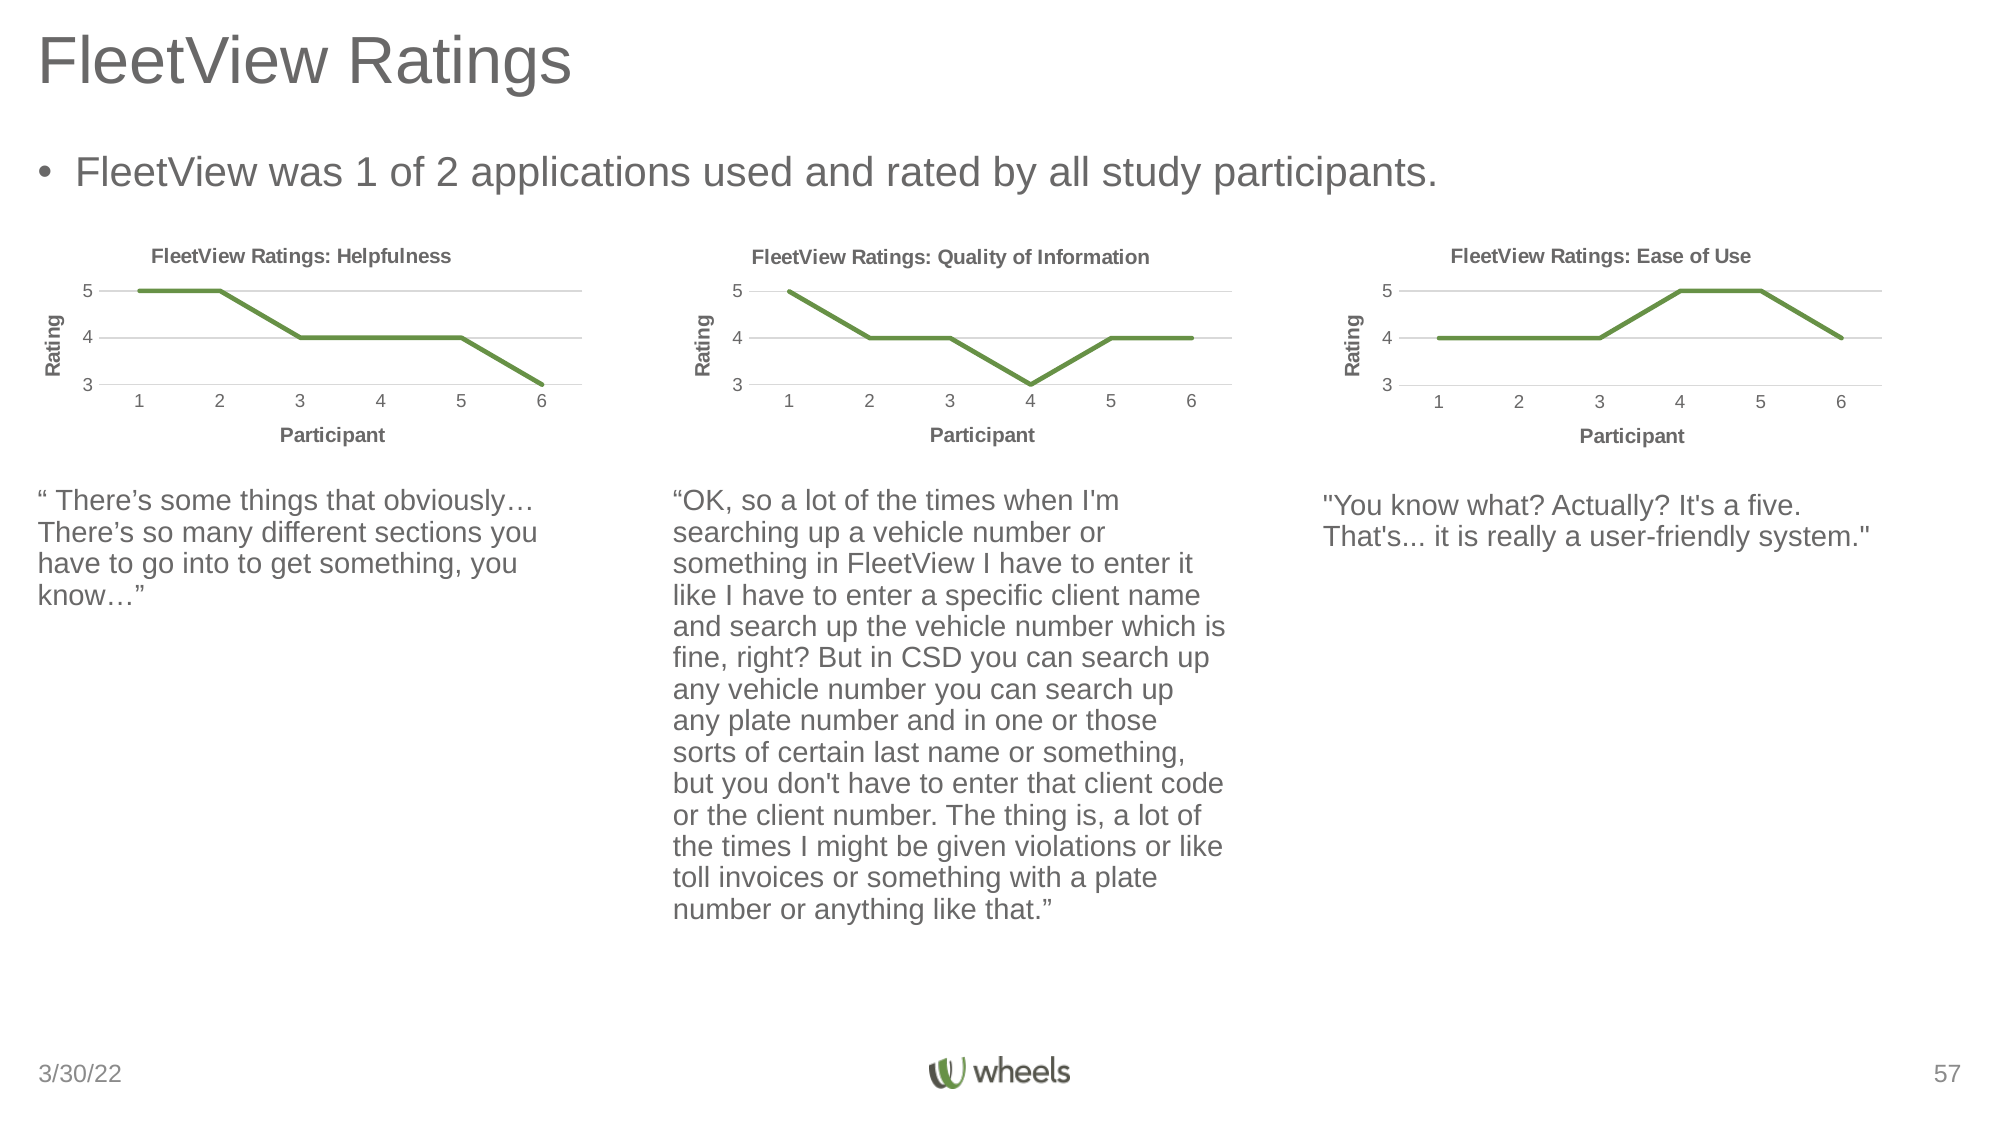

# FleetView Ratings
FleetView was 1 of 2 applications used and rated by all study participants.

### Chart: FleetView Ratings: Helpfulness

| Category | Helpfulness | Quality of Information | Ease of Use |
|---|---|---|---|

### Chart: FleetView Ratings: Ease of Use

| Category | Ease of Use |
|---|---|

### Chart: FleetView Ratings: Quality of Information

| Category | Quality of Information | Helpfulness |
|---|---|---|
“ There’s some things that obviously…There’s so many different sections you have to go into to get something, you know…”
“OK, so a lot of the times when I'm searching up a vehicle number or something in FleetView I have to enter it like I have to enter a specific client name and search up the vehicle number which is fine, right? But in CSD you can search up any vehicle number you can search up any plate number and in one or those sorts of certain last name or something, but you don't have to enter that client code or the client number. The thing is, a lot of the times I might be given violations or like toll invoices or something with a plate number or anything like that.”
"You know what? Actually? It's a five. That's... it is really a user-friendly system."
3/30/22
57